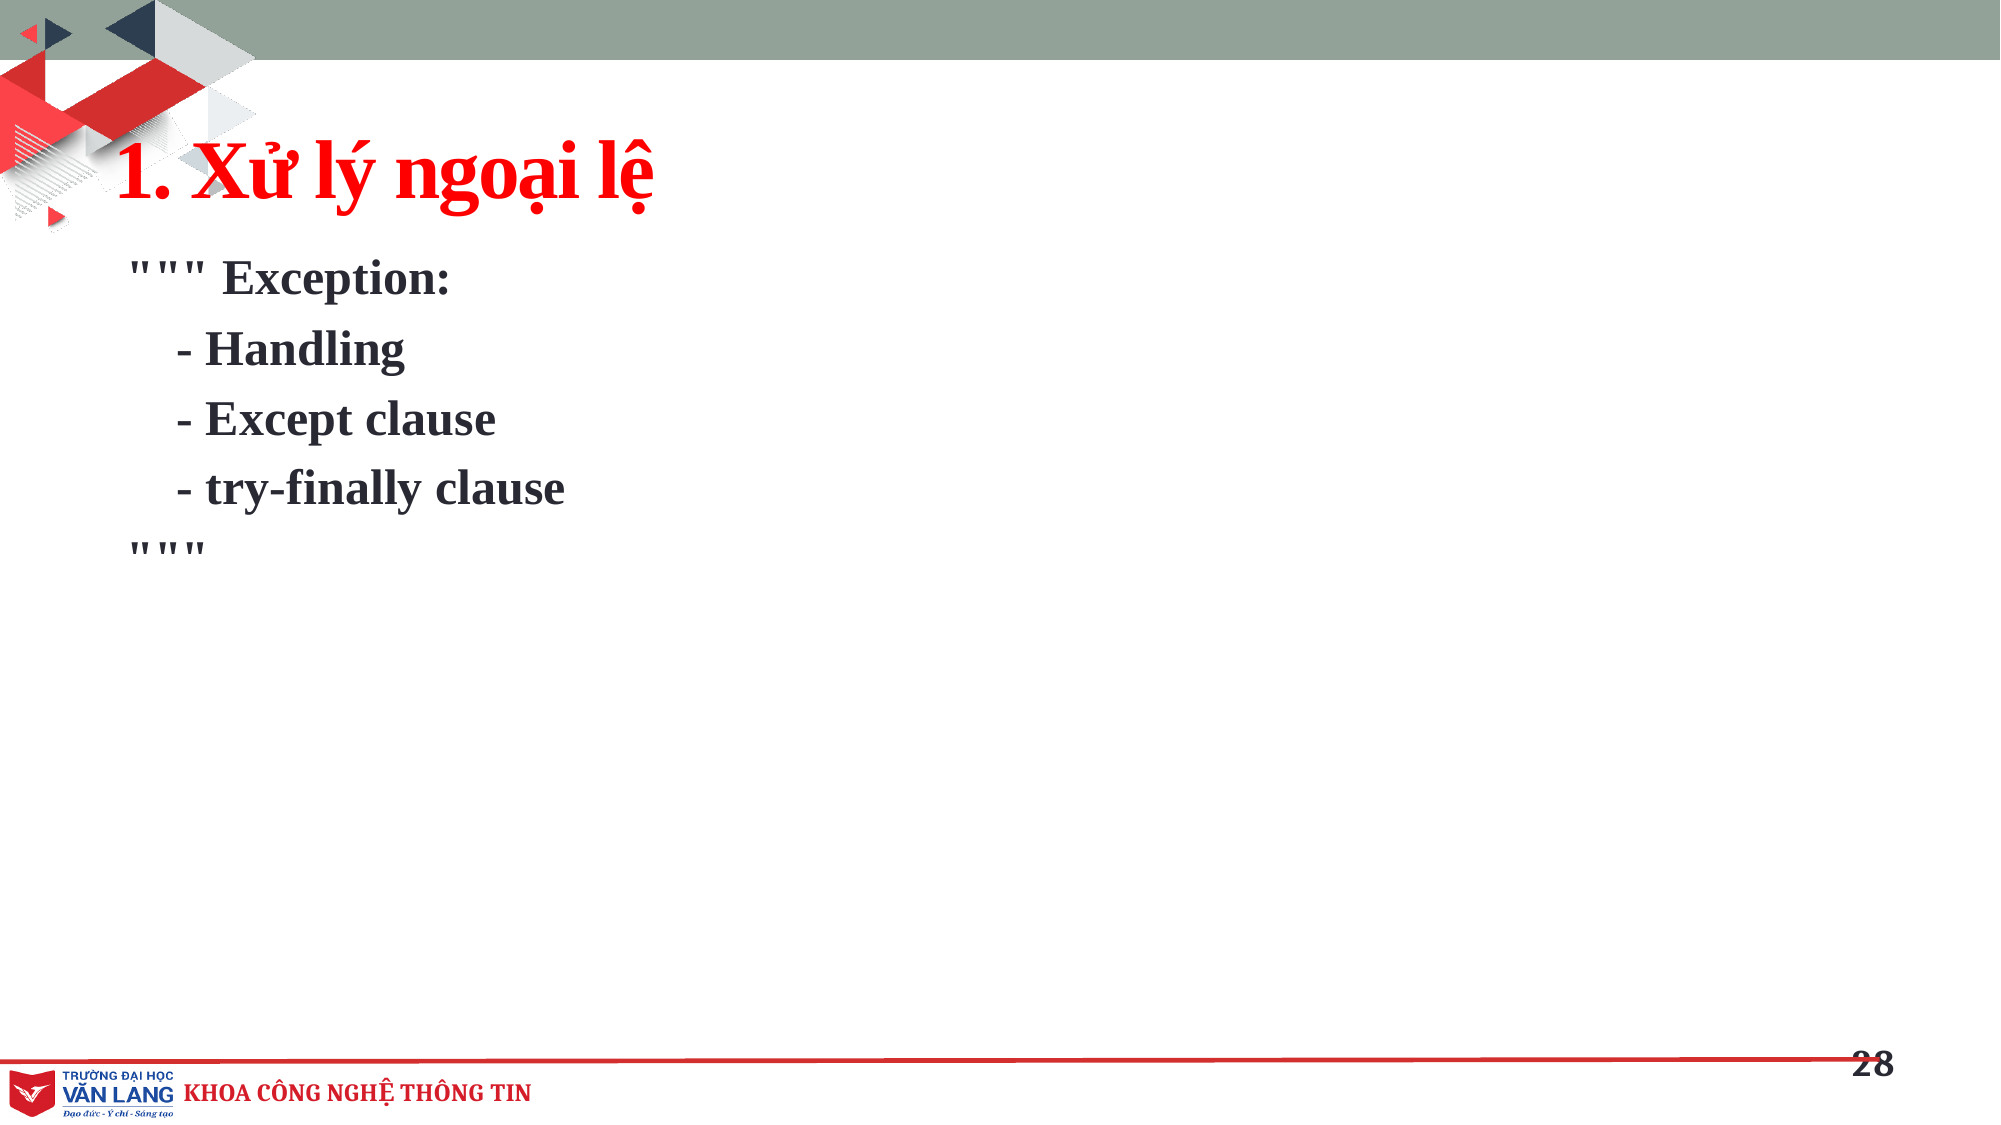

# 1. Xử lý ngoại lệ
""" Exception:
    - Handling
    - Except clause
    - try-finally clause
"""